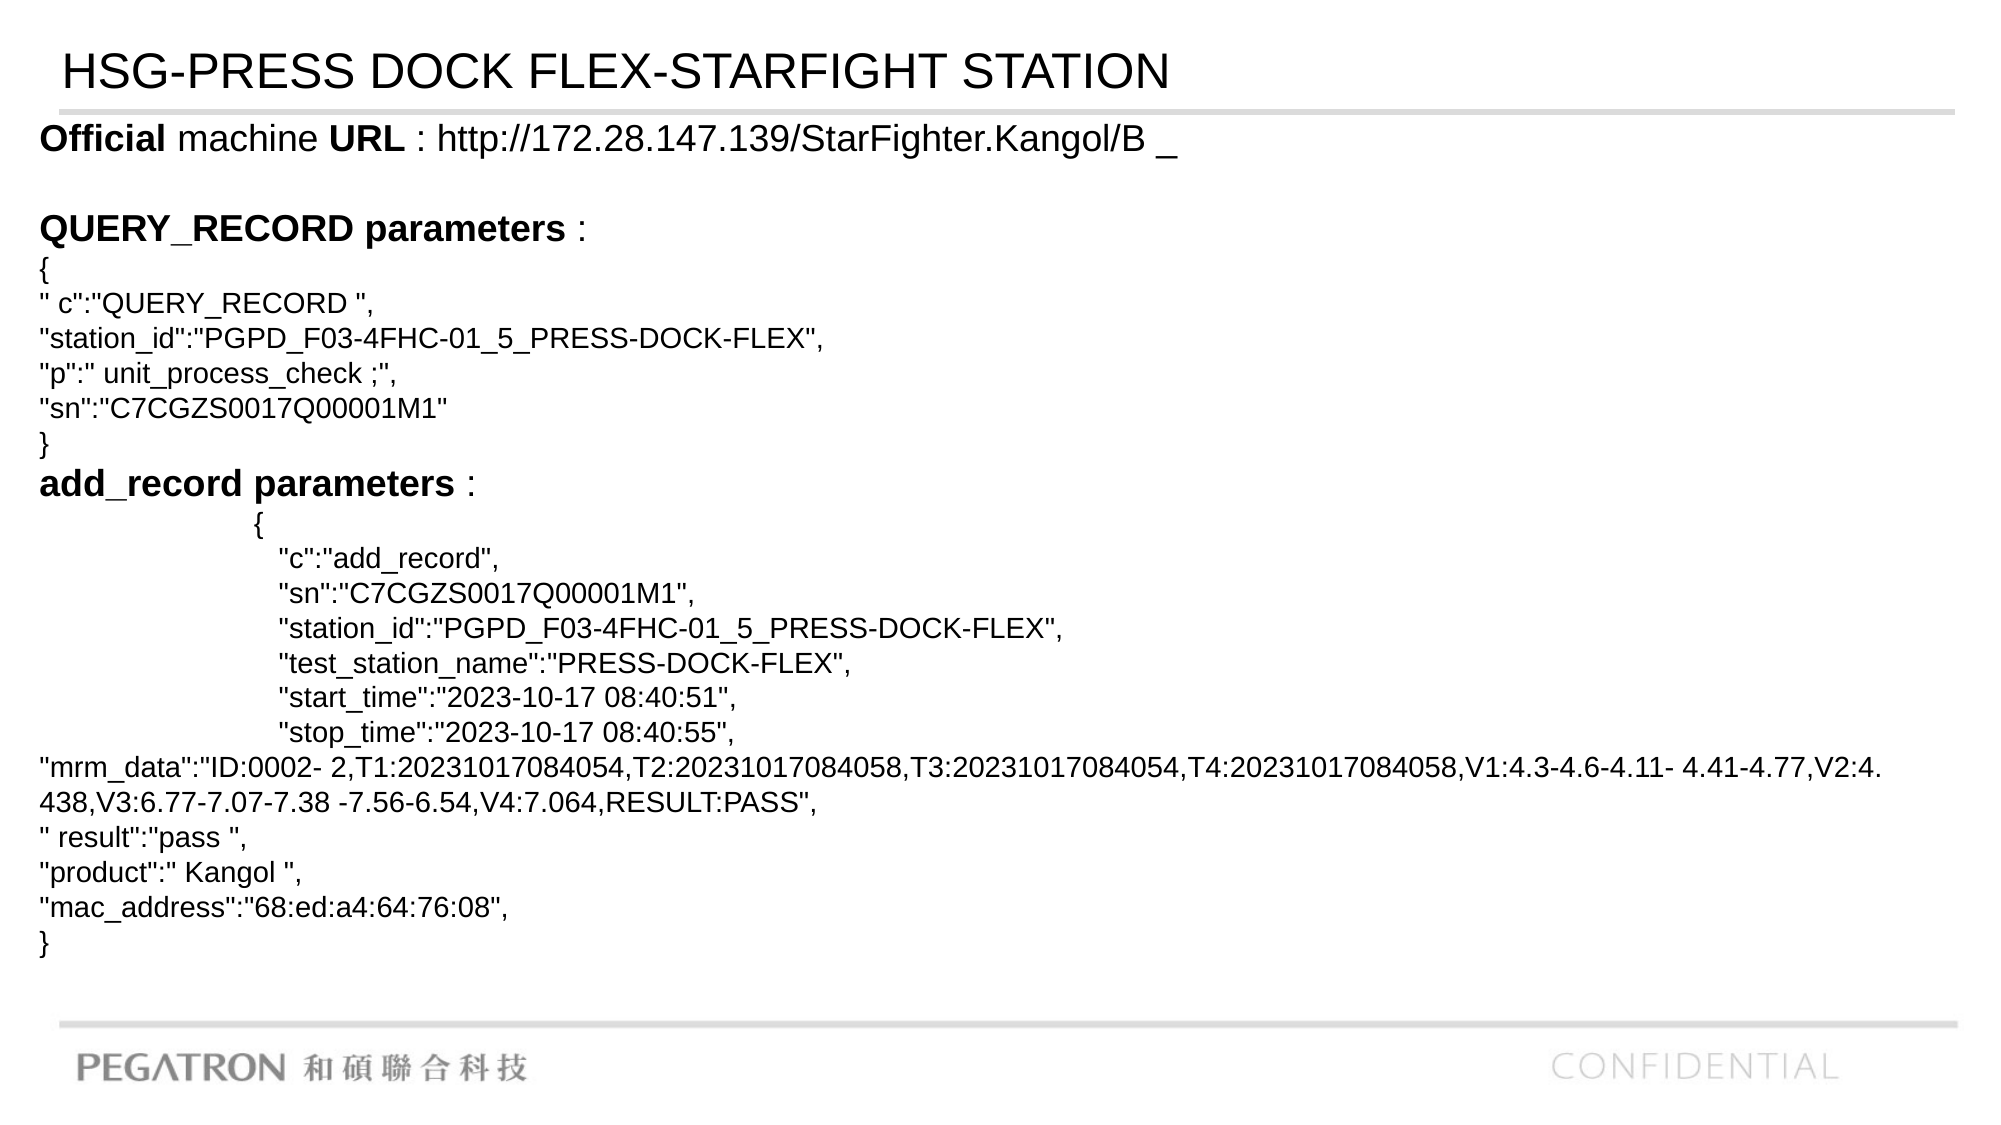

HSG-PRESS DOCK FLEX-STARFIGHT STATION
Official machine URL : http://172.28.147.139/StarFighter.Kangol/B _

QUERY_RECORD parameters :
{
" c":"QUERY_RECORD ",
"station_id":"PGPD_F03-4FHC-01_5_PRESS-DOCK-FLEX",
"p":" unit_process_check ;",
"sn":"C7CGZS0017Q00001M1"
}
add_record parameters :
                          {
                             "c":"add_record",
                             "sn":"C7CGZS0017Q00001M1",
                             "station_id":"PGPD_F03-4FHC-01_5_PRESS-DOCK-FLEX",
                             "test_station_name":"PRESS-DOCK-FLEX",
                             "start_time":"2023-10-17 08:40:51",
                             "stop_time":"2023-10-17 08:40:55",
"mrm_data":"ID:0002- 2,T1:20231017084054,T2:20231017084058,T3:20231017084054,T4:20231017084058,V1:4.3-4.6-4.11- 4.41-4.77,V2:4. 438,V3:6.77-7.07-7.38 -7.56-6.54,V4:7.064,RESULT:PASS",
" result":"pass ",
"product":" Kangol ",
"mac_address":"68:ed:a4:64:76:08",
}